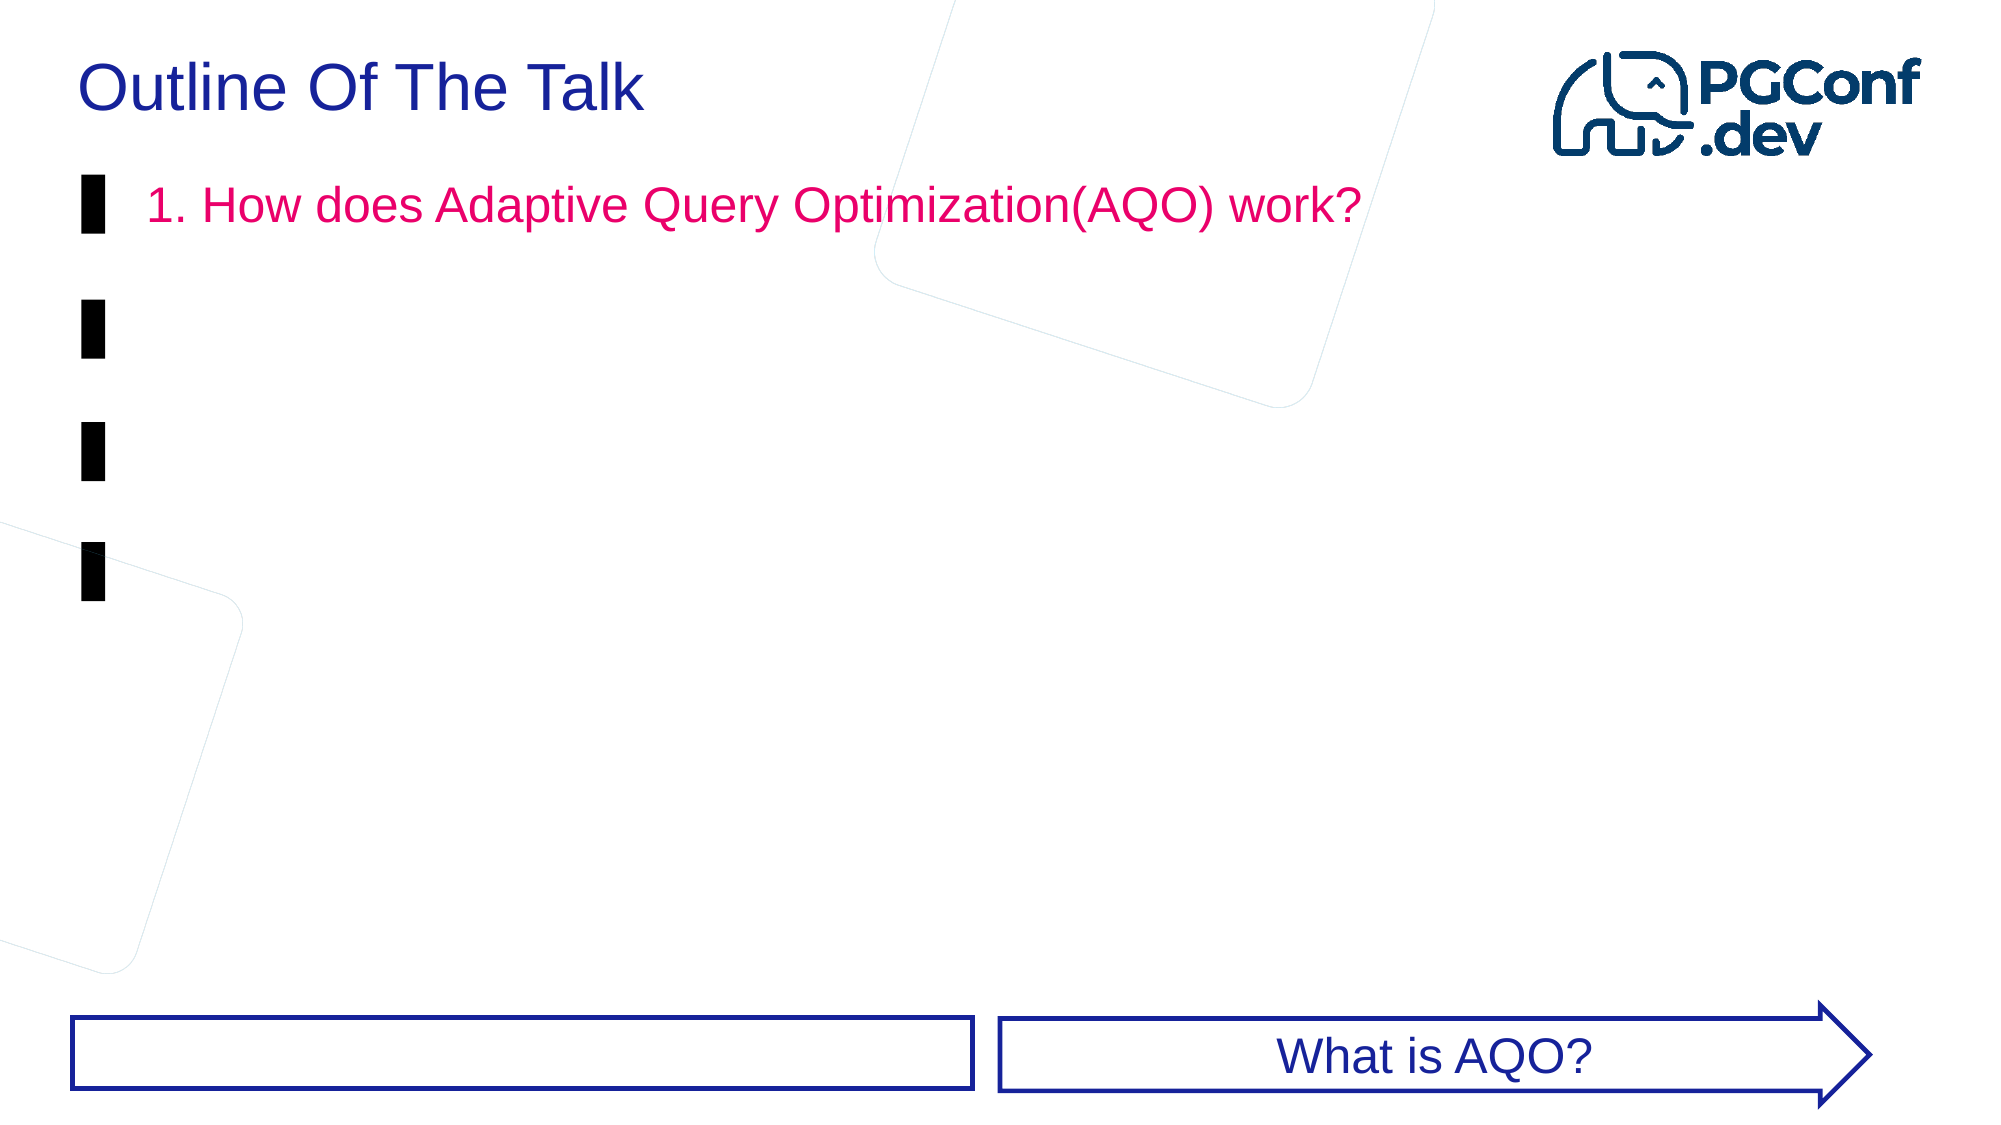

Outline Of The Talk
1. How does Adaptive Query Optimization(AQO) work?
What is AQO?
3